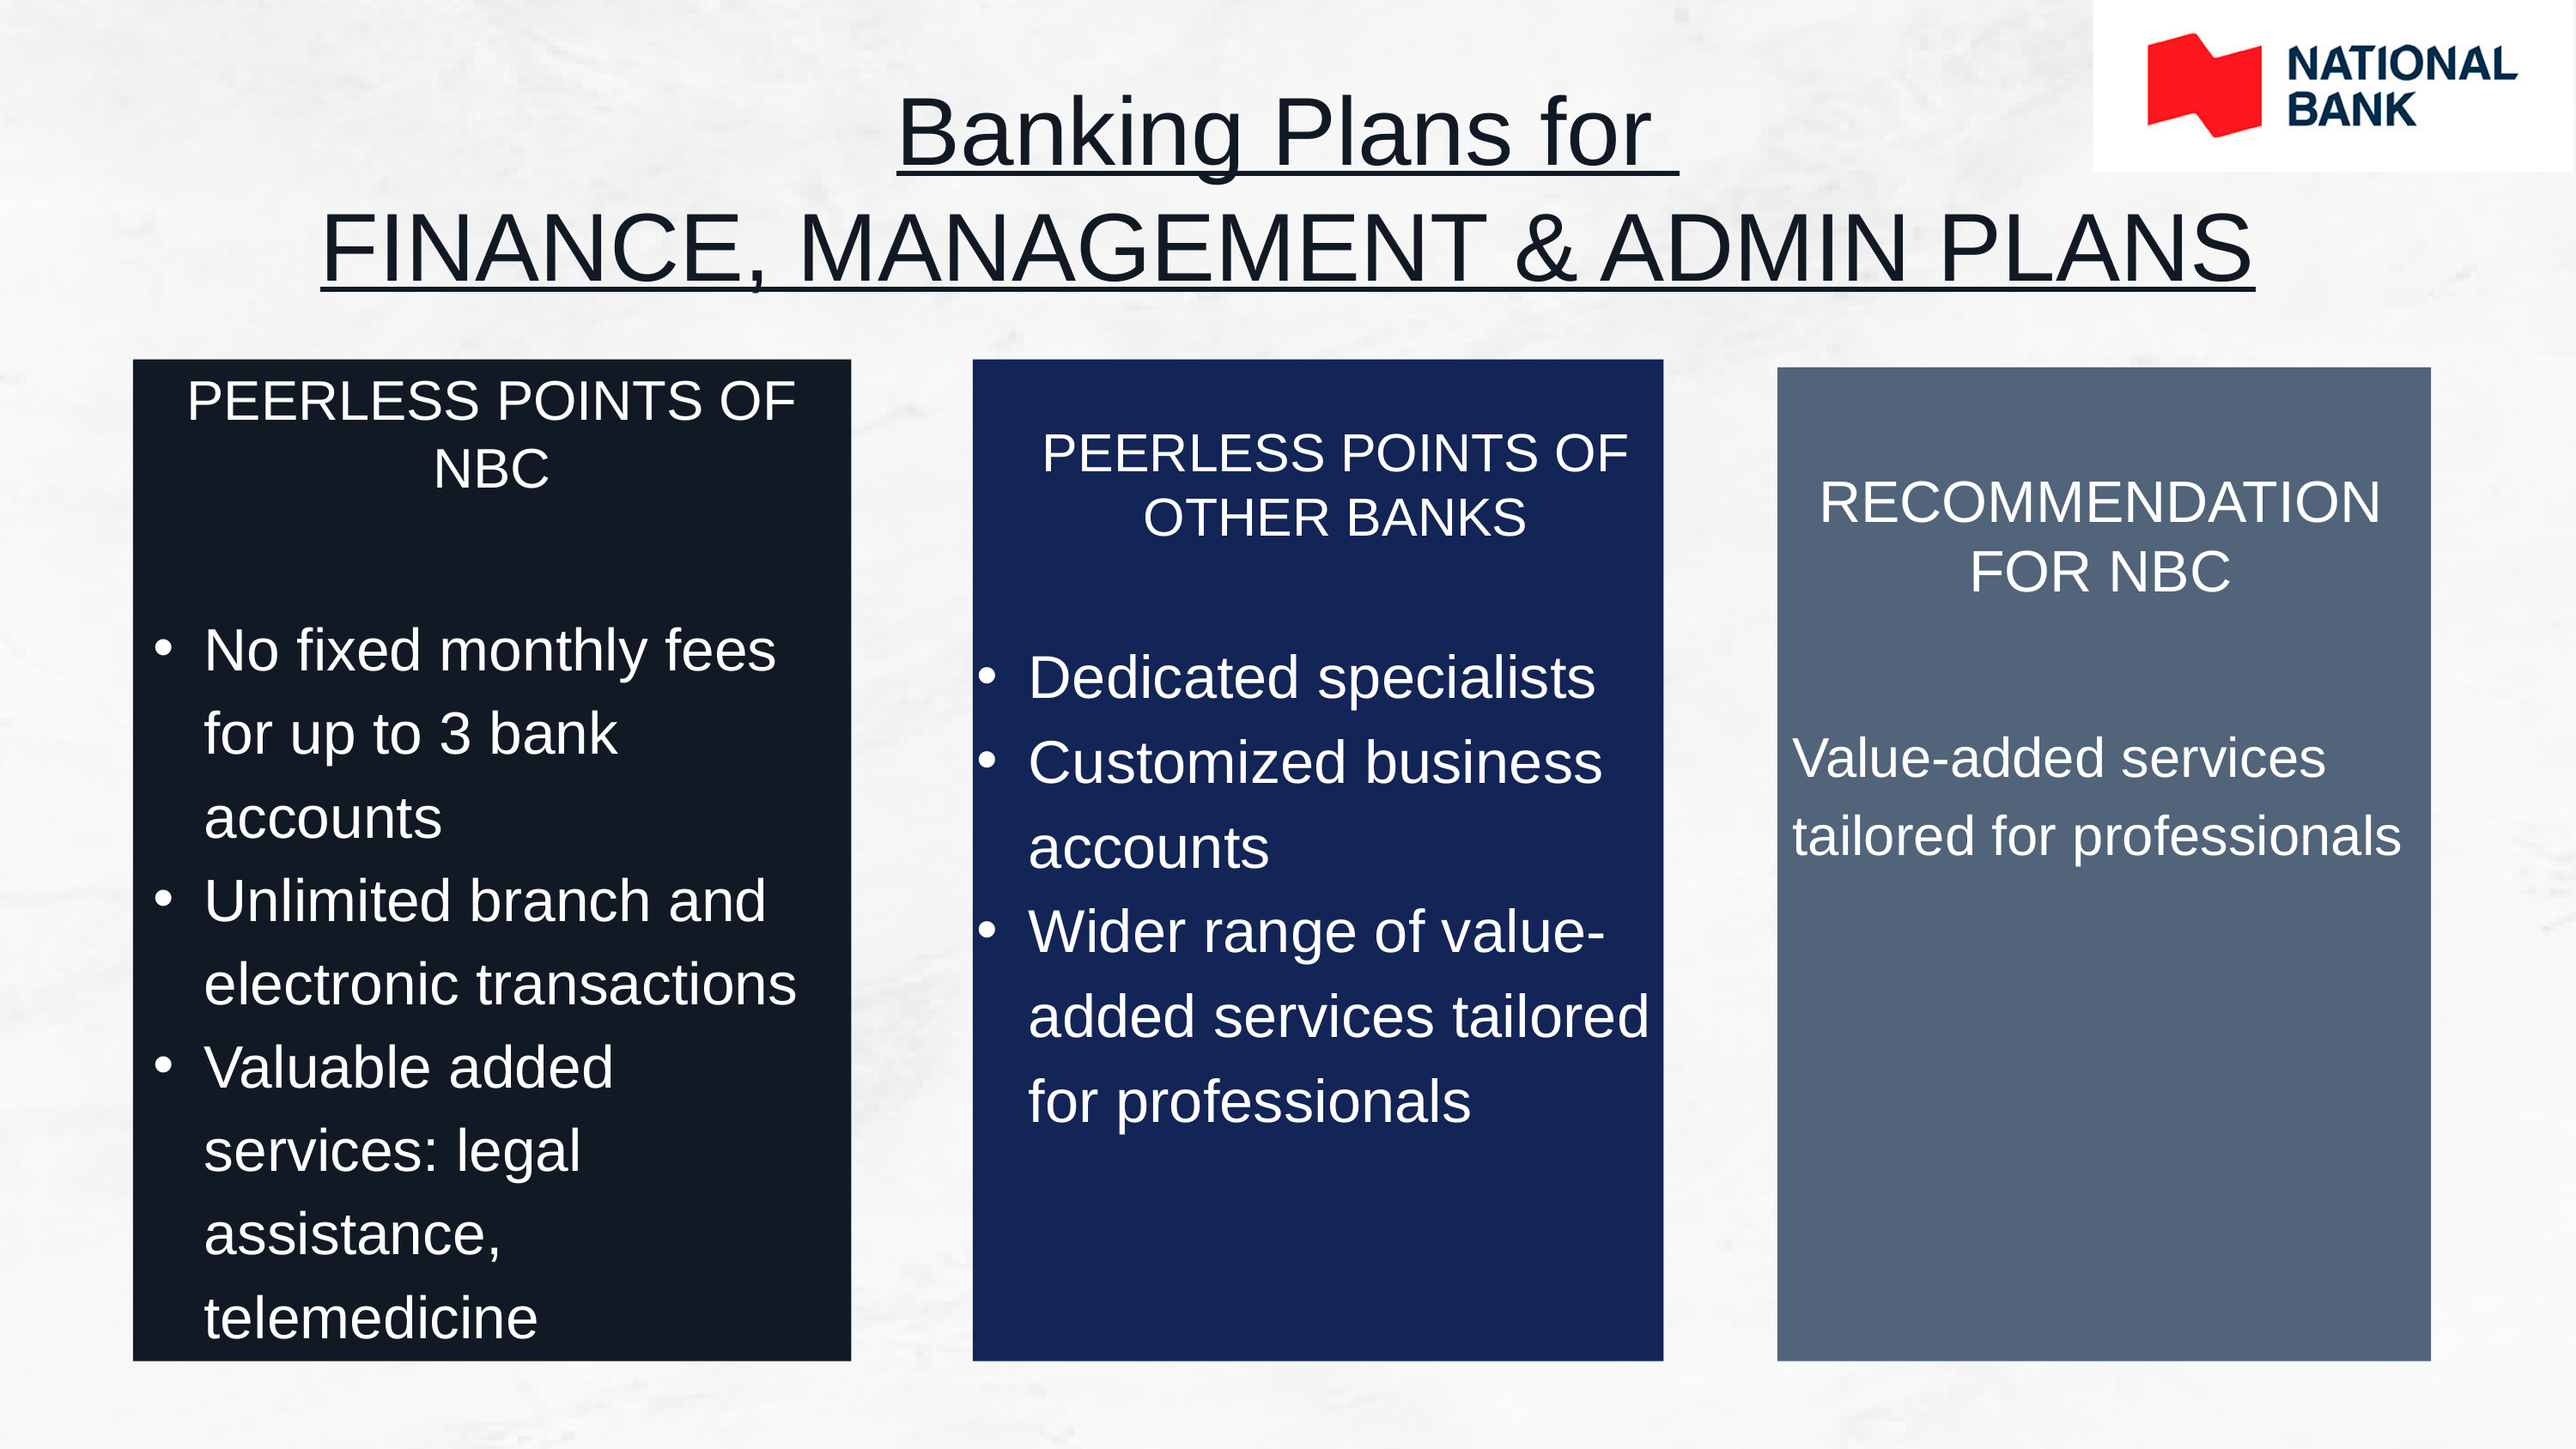

Banking Plans for
FINANCE, MANAGEMENT & ADMIN PLANS

PEERLESS POINTS OF NBC

PEERLESS POINTS OF OTHER BANKS
RECOMMENDATION FOR NBC
No fixed monthly fees for up to 3 bank accounts
Unlimited branch and electronic transactions
Valuable added services: legal assistance, telemedicine
Dedicated specialists
Customized business accounts
Wider range of value-added services tailored for professionals

Value-added services tailored for professionals